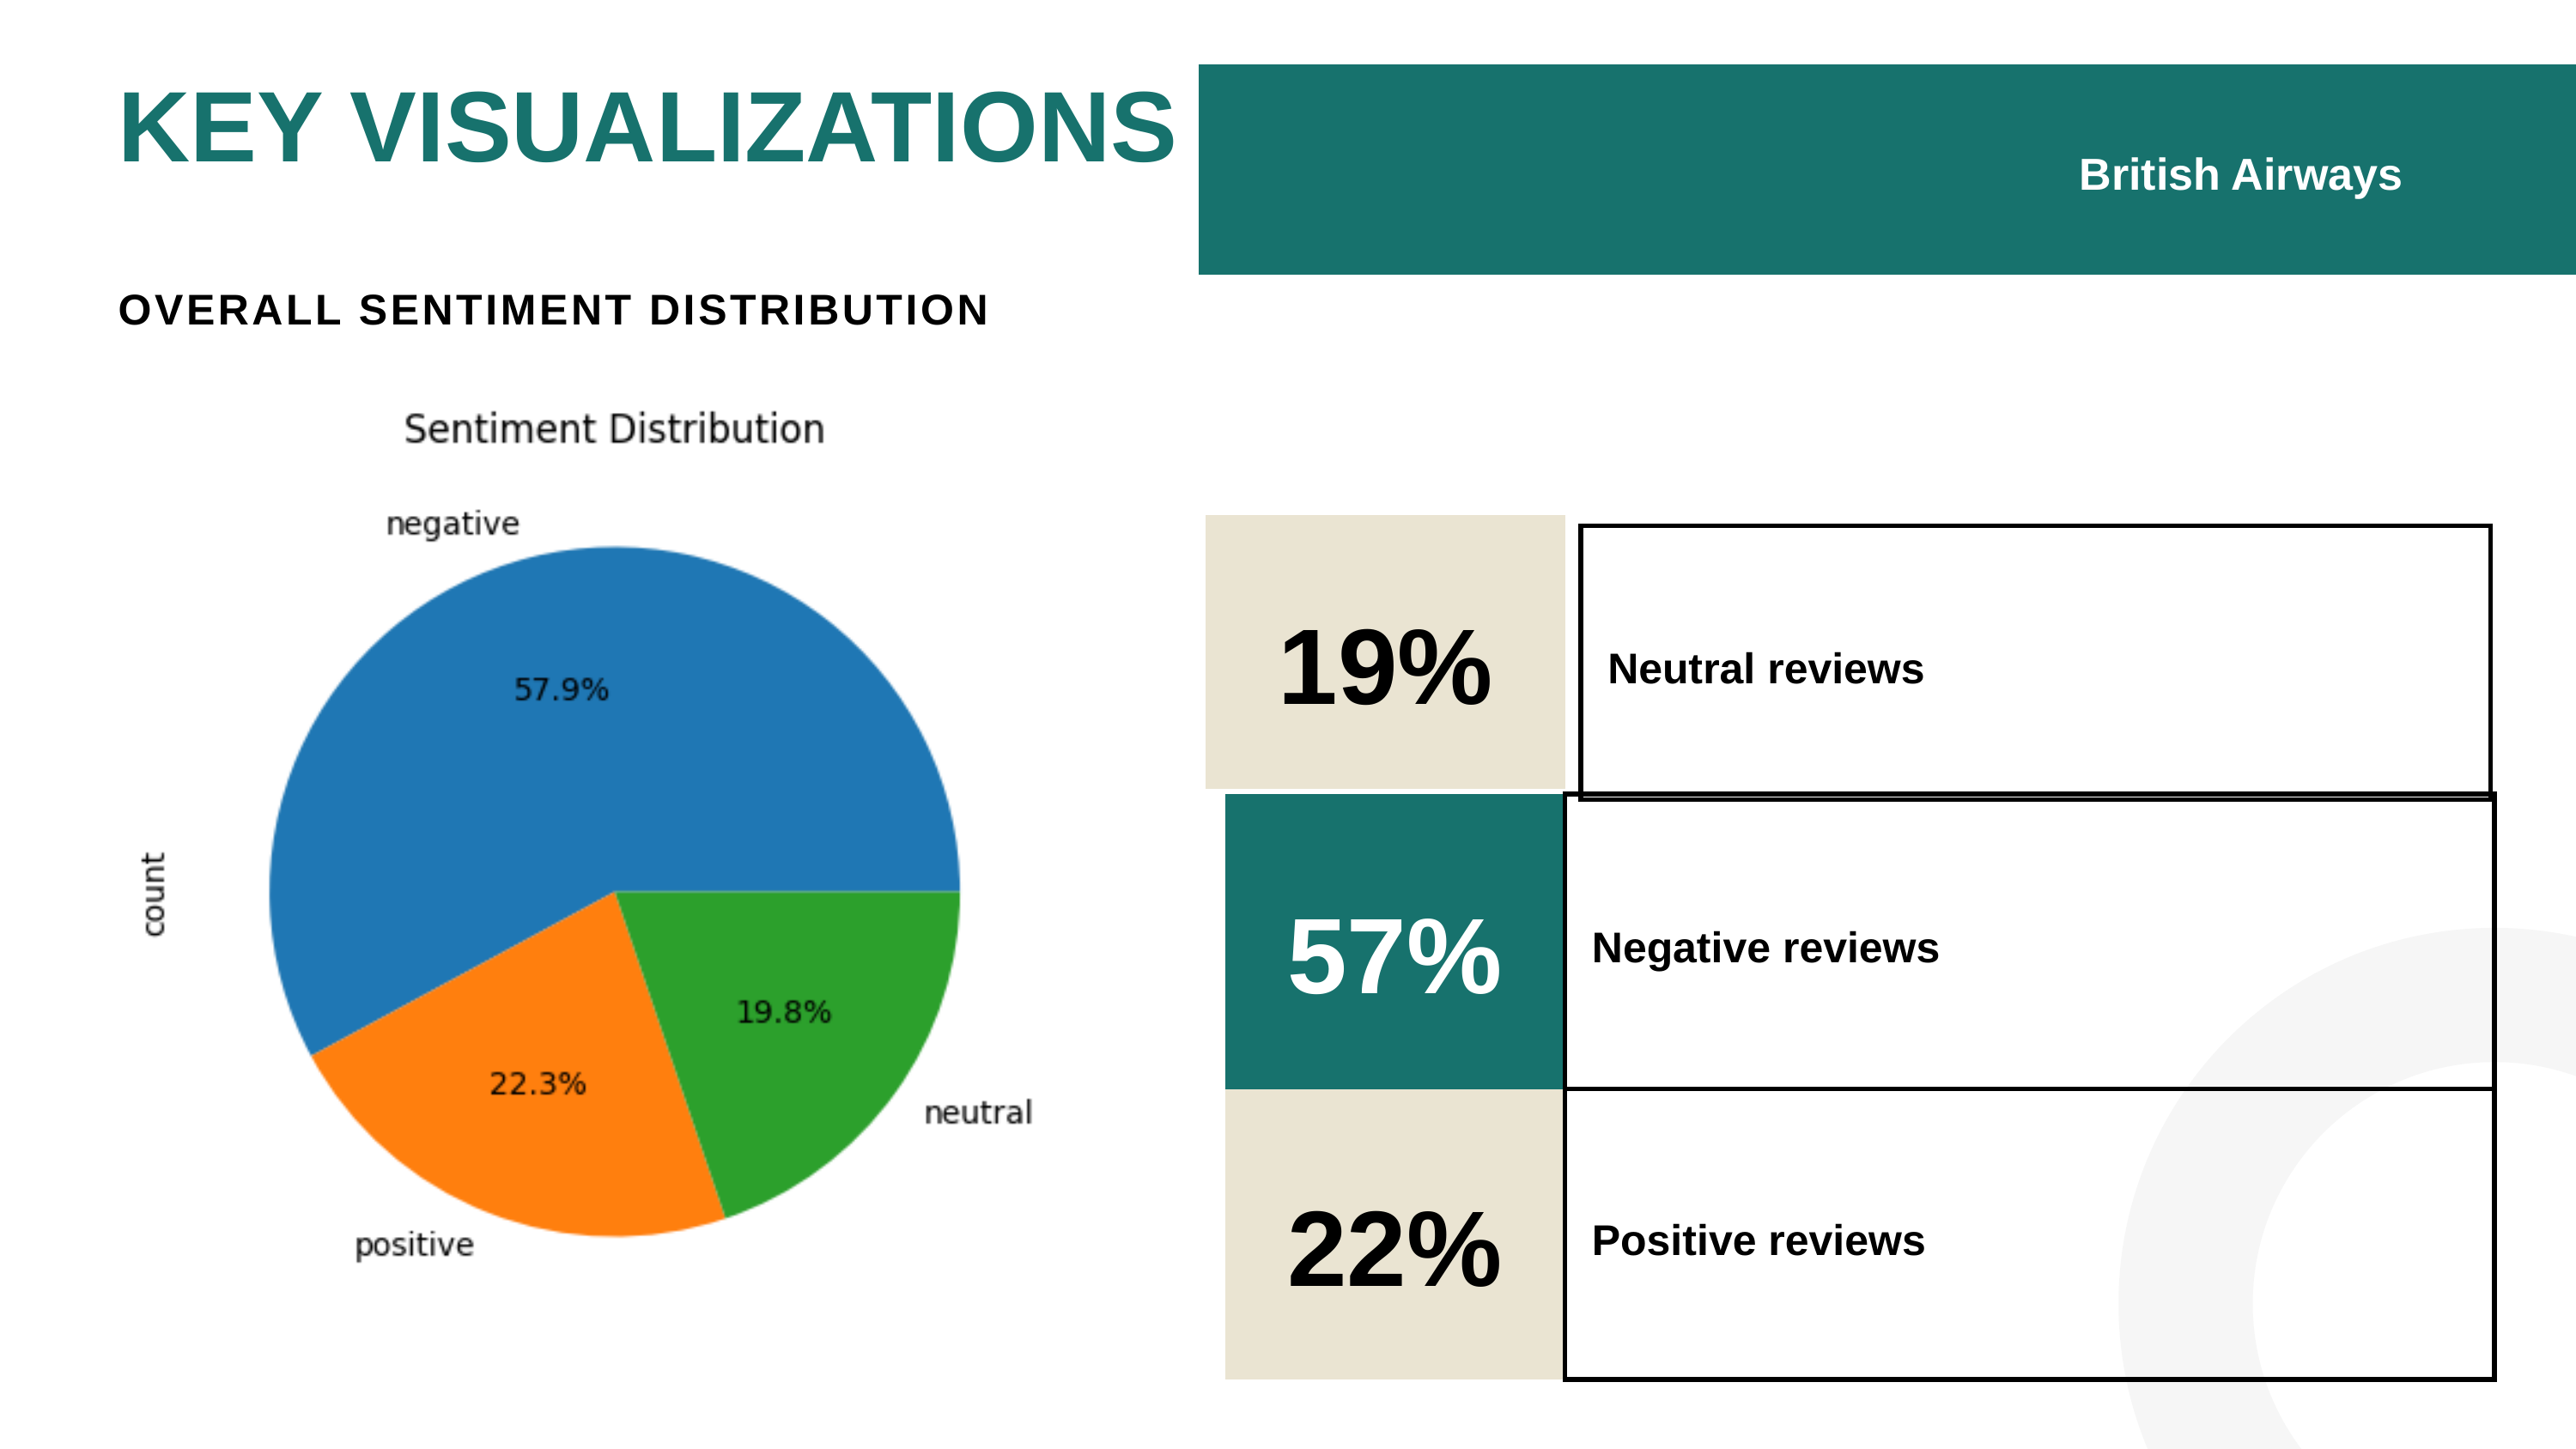

KEY VISUALIZATIONS
British Airways
OVERALL SENTIMENT DISTRIBUTION

| 19% |
| --- |
| Neutral reviews |
| --- |
| 57% | Negative reviews |
| --- | --- |
| 22% | Positive reviews |